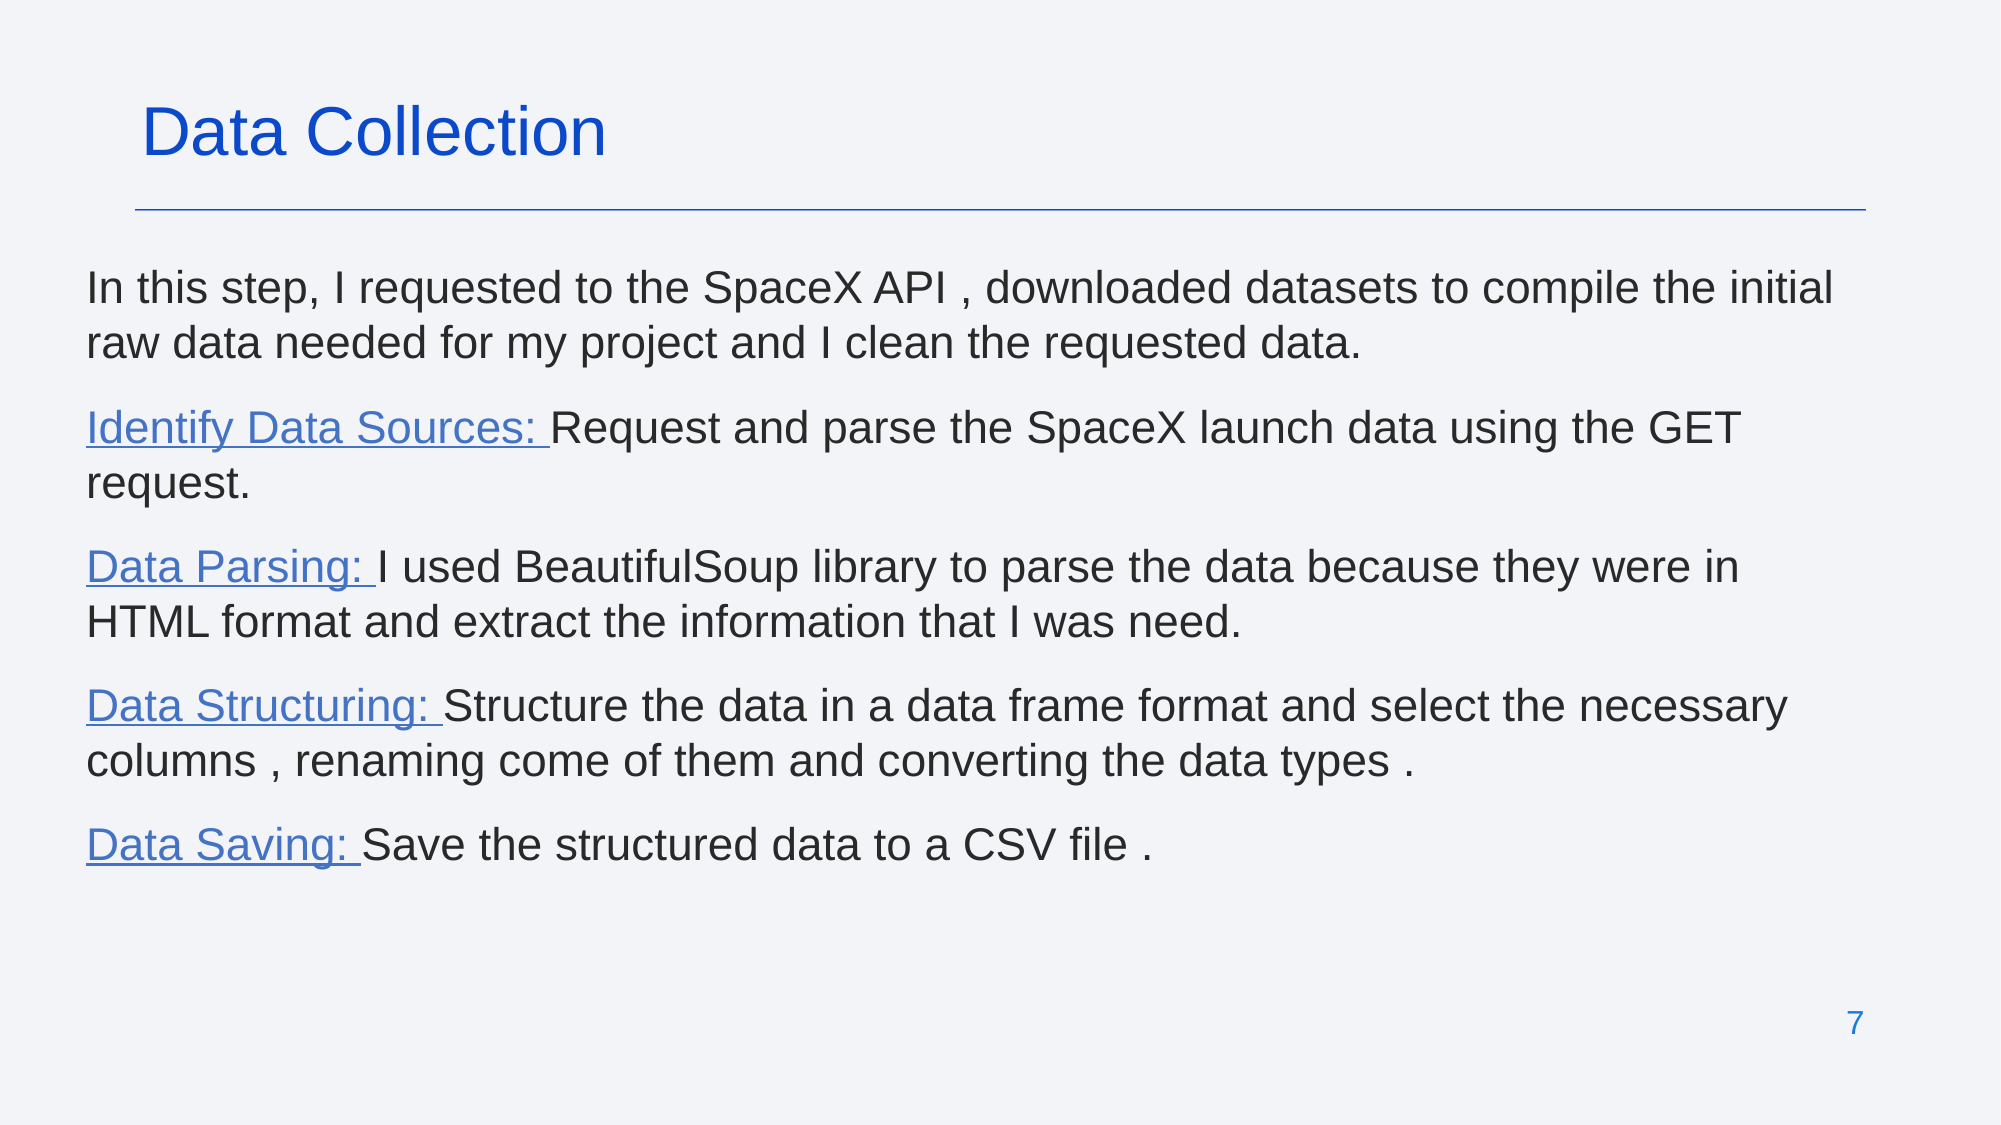

Data Collection
In this step, I requested to the SpaceX API , downloaded datasets to compile the initial raw data needed for my project and I clean the requested data.
Identify Data Sources: Request and parse the SpaceX launch data using the GET request.
Data Parsing: I used BeautifulSoup library to parse the data because they were in HTML format and extract the information that I was need.
Data Structuring: Structure the data in a data frame format and select the necessary columns , renaming come of them and converting the data types .
Data Saving: Save the structured data to a CSV file .
7